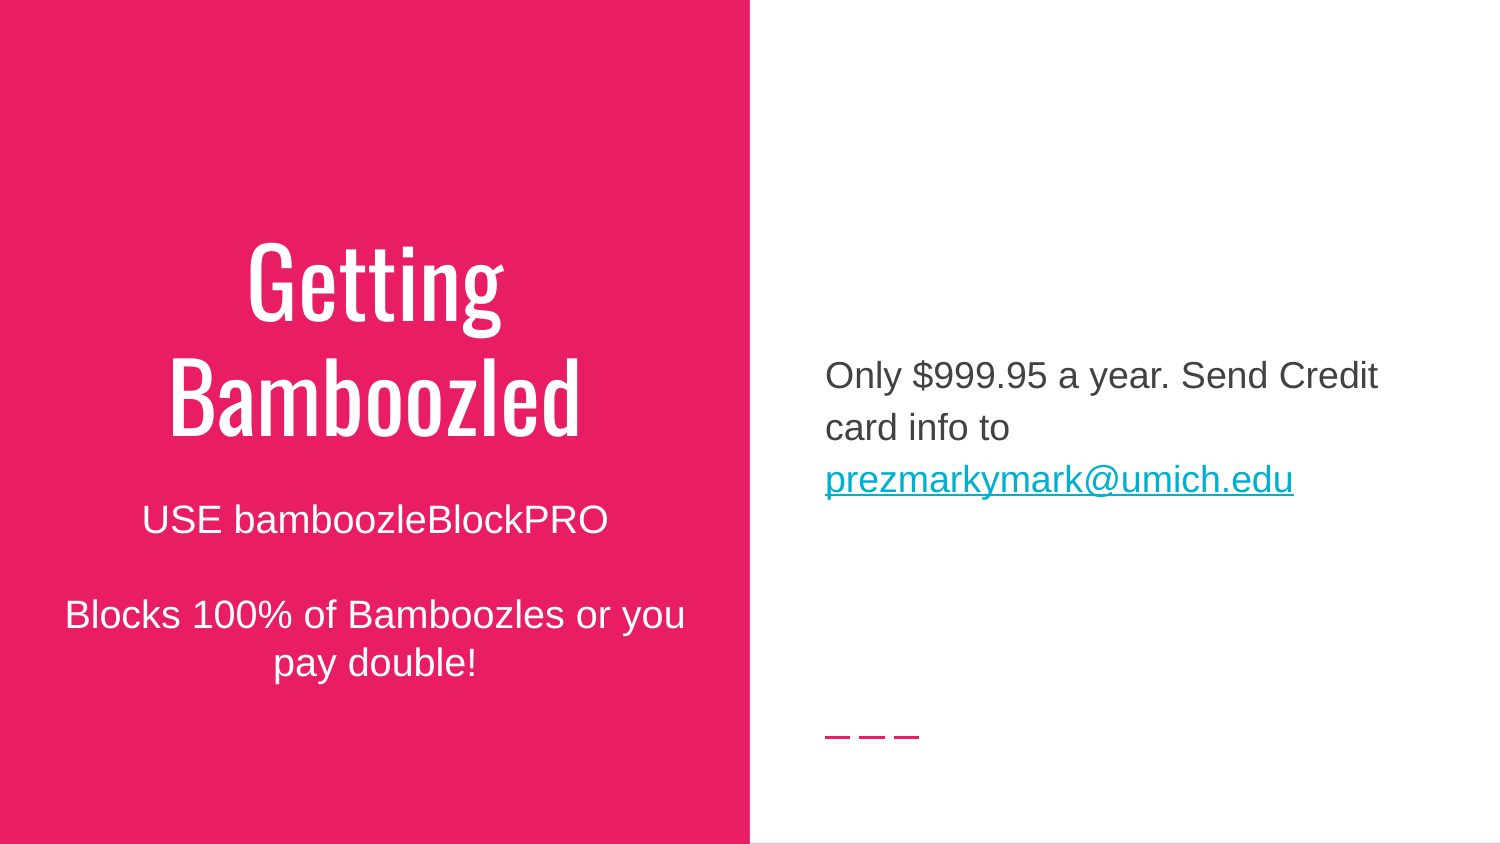

Only $999.95 a year. Send Credit card info to prezmarkymark@umich.edu
# Getting Bamboozled
USE bamboozleBlockPRO

Blocks 100% of Bamboozles or you pay double!